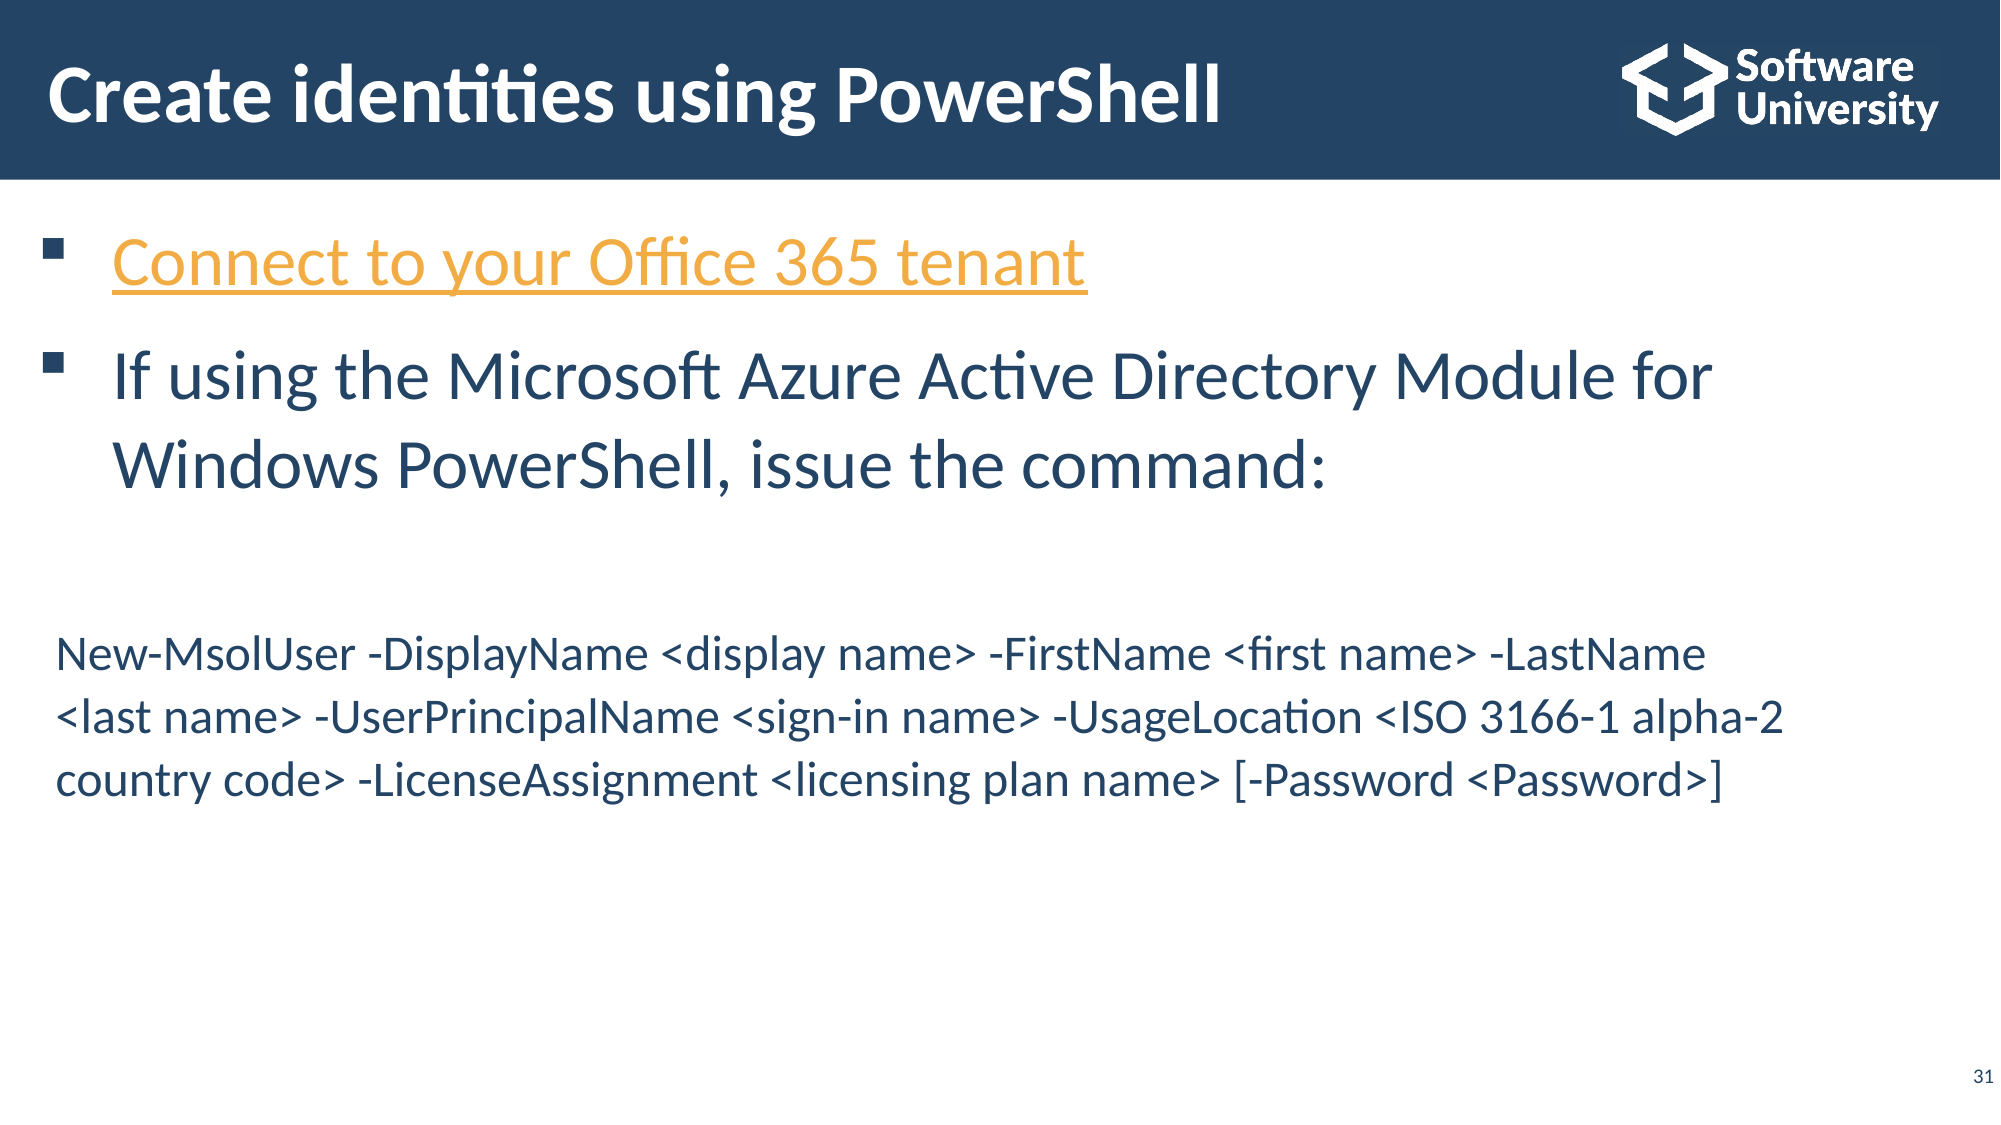

# Create identities using PowerShell
Connect to your Office 365 tenant
If using the Microsoft Azure Active Directory Module for
Windows PowerShell, issue the command:
New-MsolUser -DisplayName <display name> -FirstName <first name> -LastName
<last name> -UserPrincipalName <sign-in name> -UsageLocation <ISO 3166-1 alpha-2
country code> -LicenseAssignment <licensing plan name> [-Password <Password>]
31